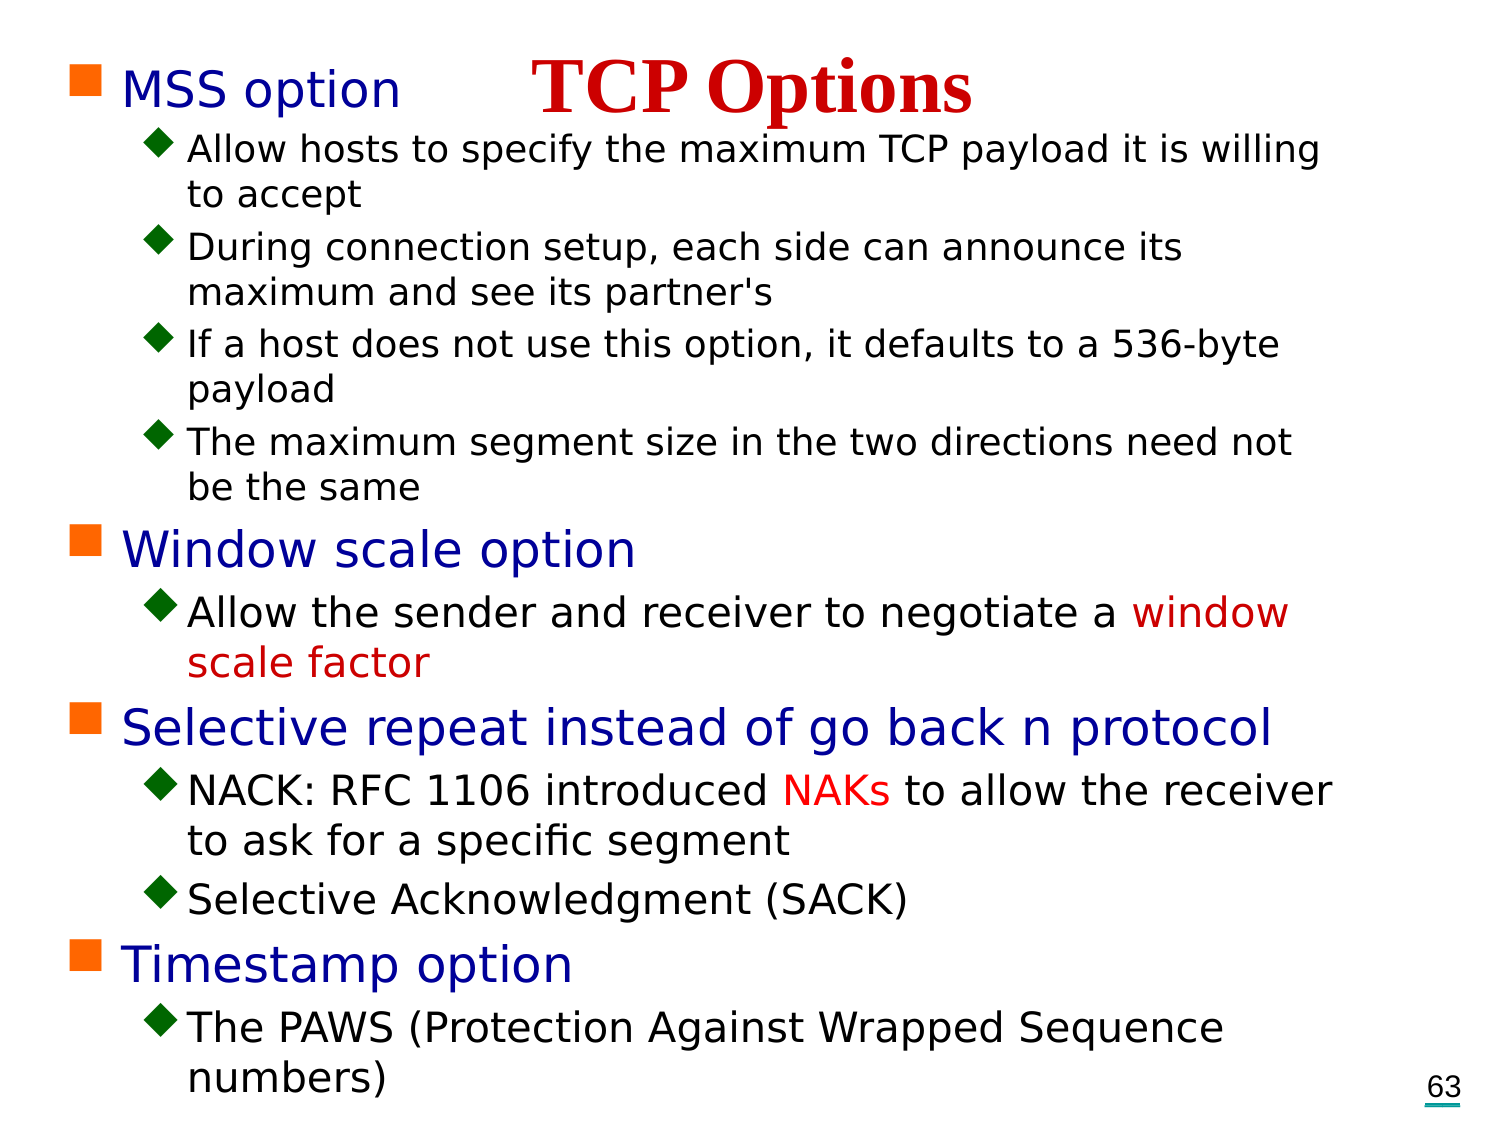

# TCP Options
MSS option
Allow hosts to specify the maximum TCP payload it is willing to accept
During connection setup, each side can announce its maximum and see its partner's
If a host does not use this option, it defaults to a 536-byte payload
The maximum segment size in the two directions need not be the same
Window scale option
Allow the sender and receiver to negotiate a window scale factor
Selective repeat instead of go back n protocol
NACK: RFC 1106 introduced NAKs to allow the receiver to ask for a specific segment
Selective Acknowledgment (SACK)
Timestamp option
The PAWS (Protection Against Wrapped Sequence numbers)